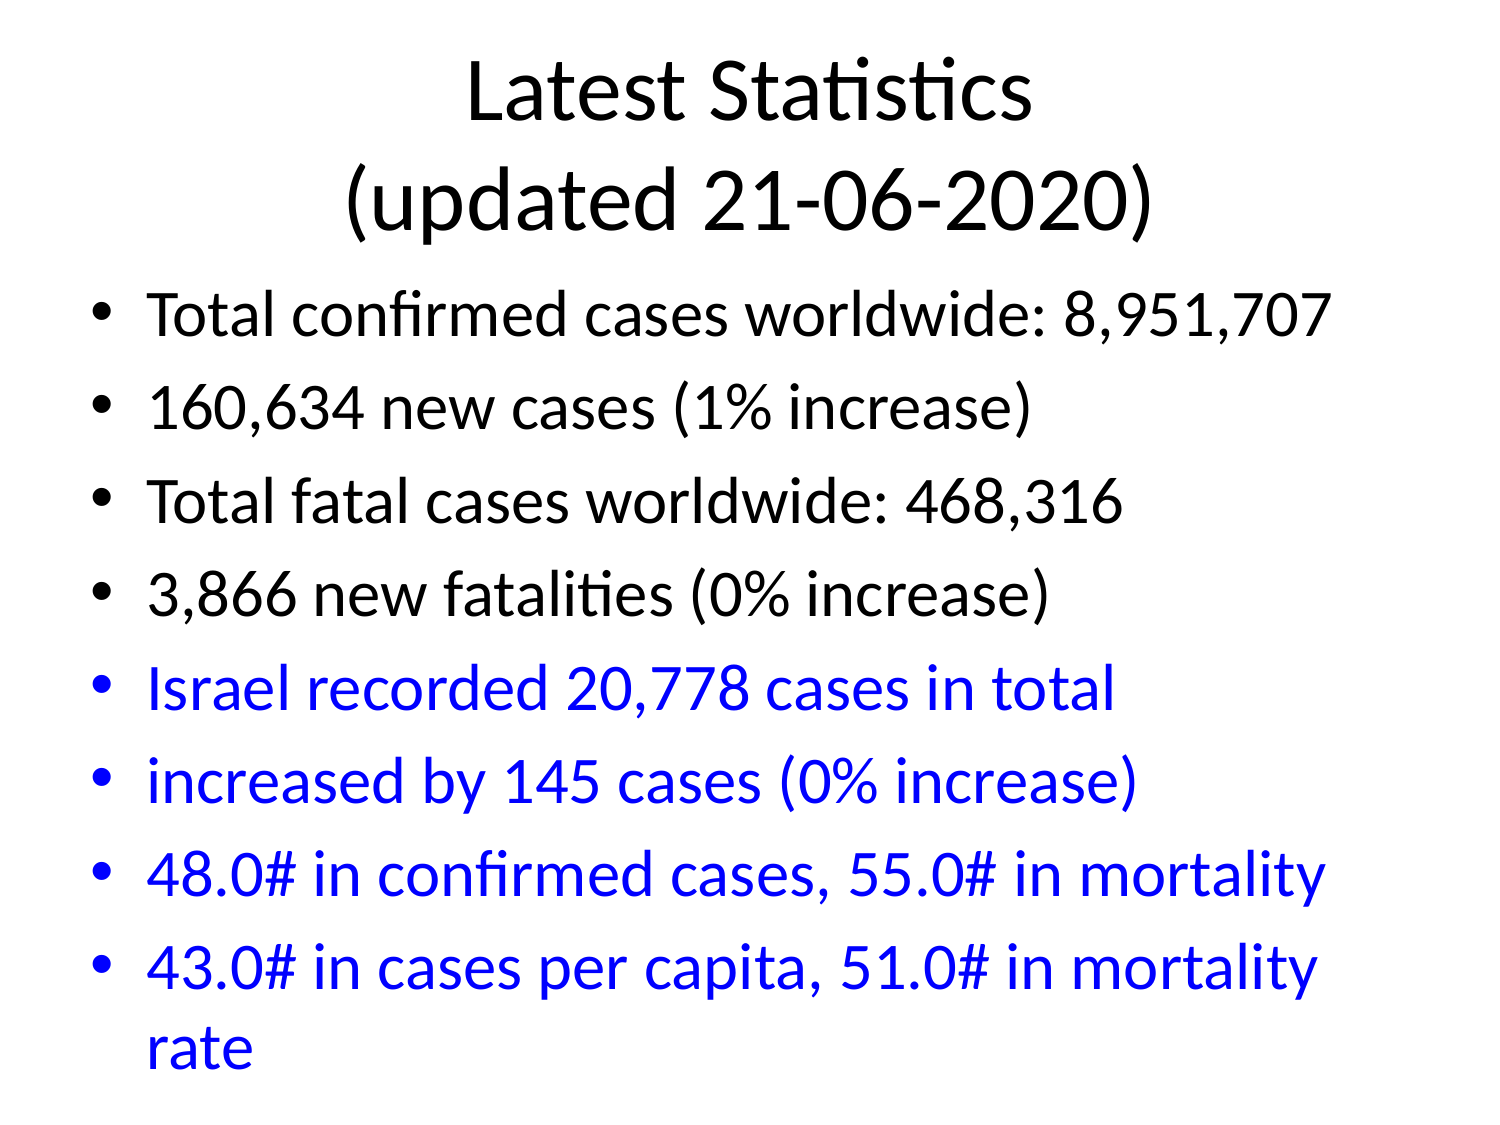

# Latest Statistics
(updated 21-06-2020)
Total confirmed cases worldwide: 8,951,707
160,634 new cases (1% increase)
Total fatal cases worldwide: 468,316
3,866 new fatalities (0% increase)
Israel recorded 20,778 cases in total
increased by 145 cases (0% increase)
48.0# in confirmed cases, 55.0# in mortality
43.0# in cases per capita, 51.0# in mortality rate